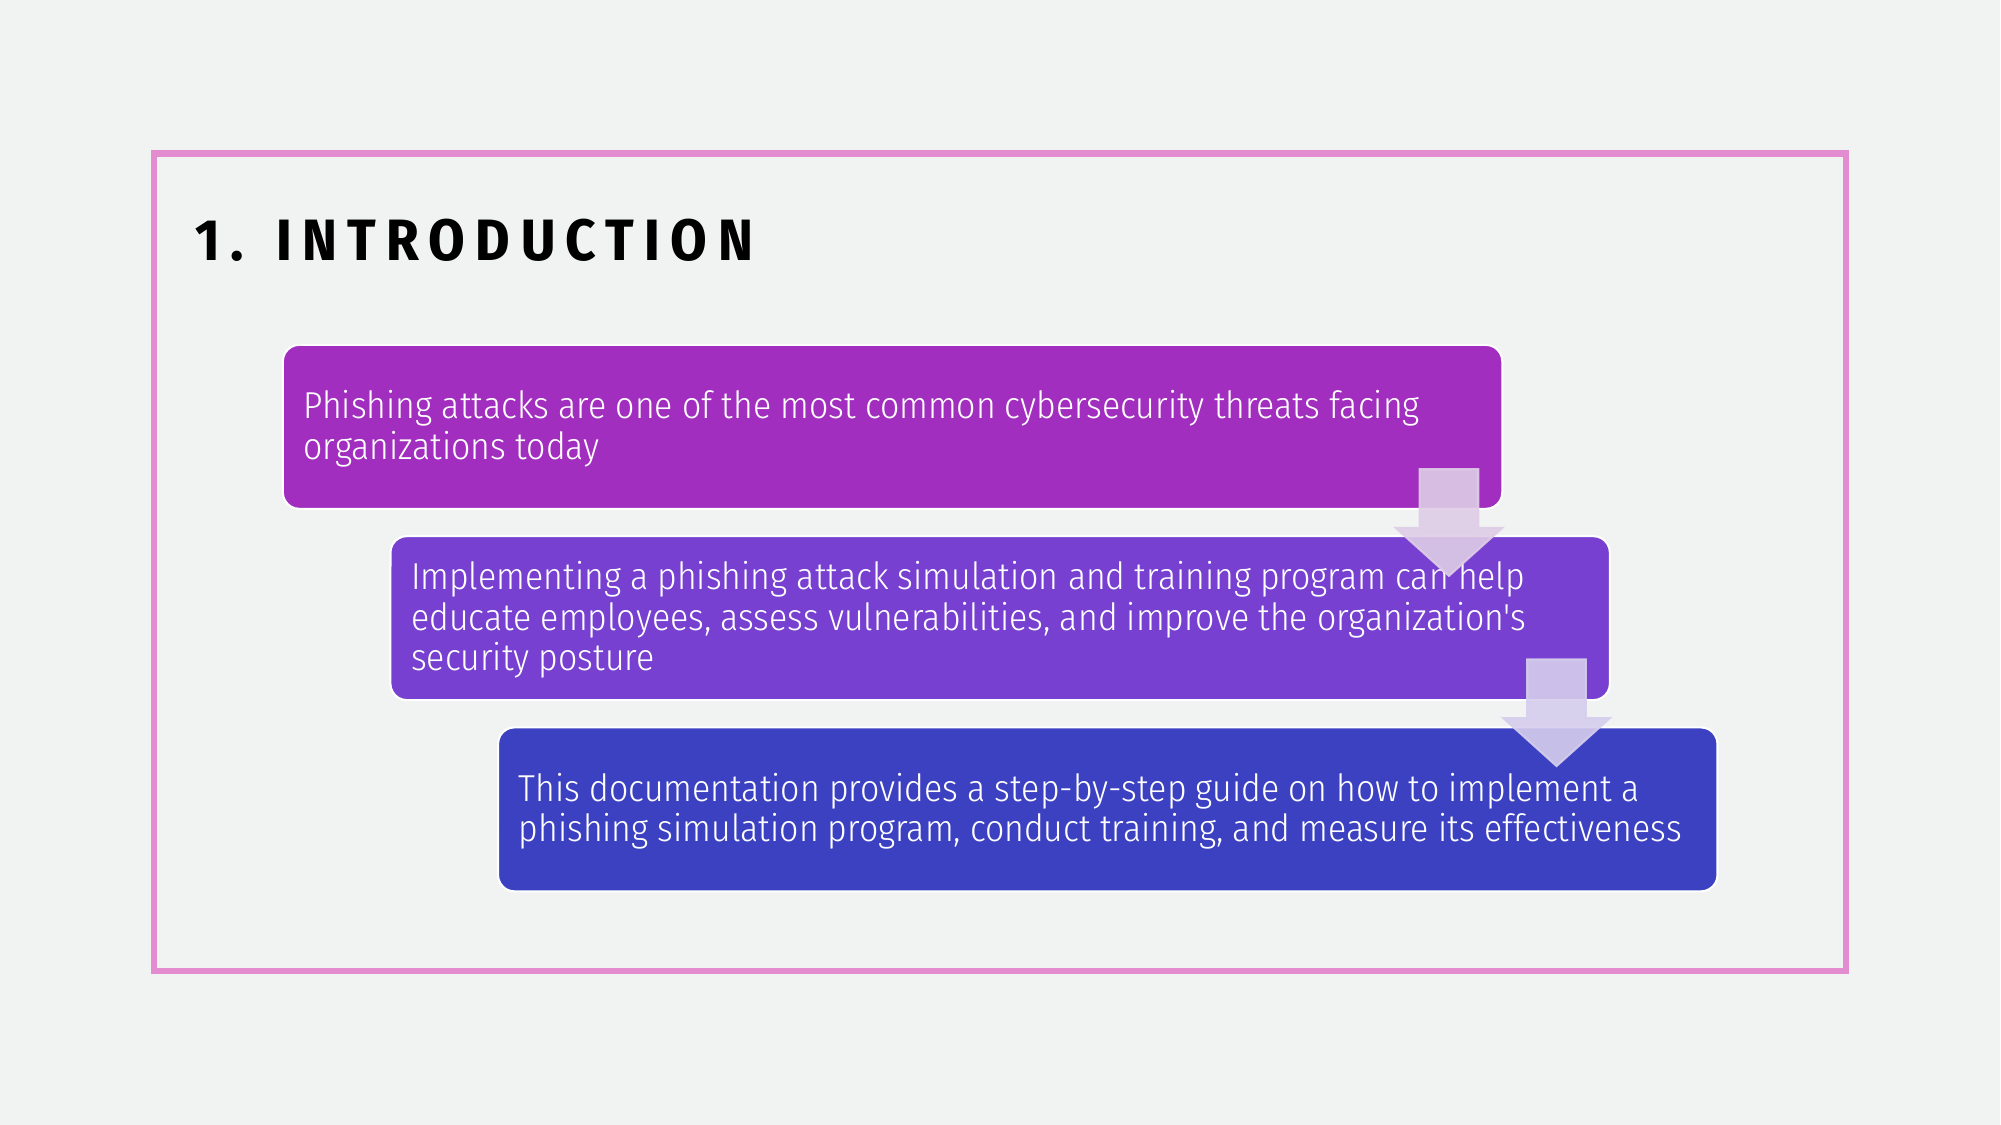

# 1. Introduction
Phishing attacks are one of the most common cybersecurity threats facing organizations today
Implementing a phishing attack simulation and training program can help educate employees, assess vulnerabilities, and improve the organization's security posture
This documentation provides a step-by-step guide on how to implement a phishing simulation program, conduct training, and measure its effectiveness